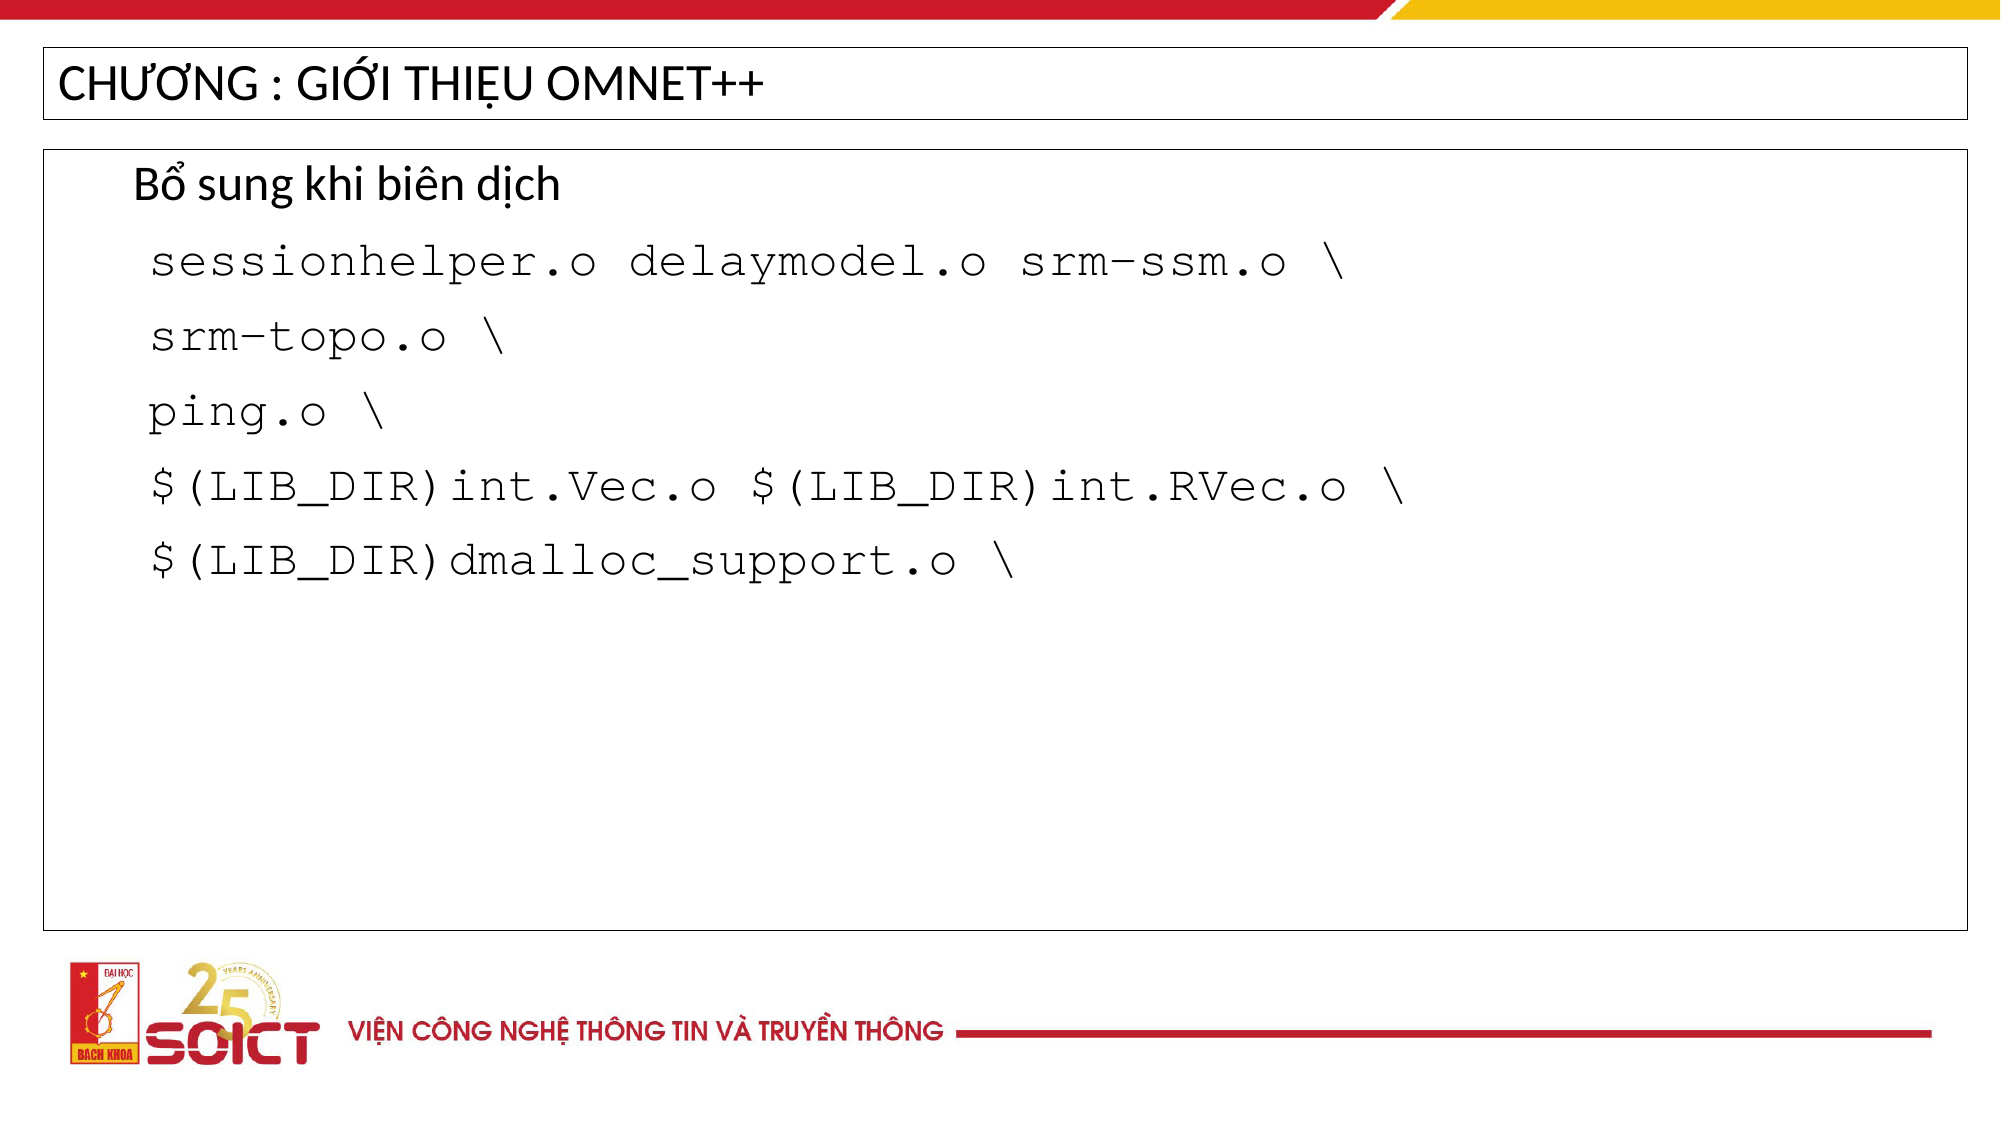

CHƯƠNG : GIỚI THIỆU OMNET++
Bổ sung khi biên dịch
   sessionhelper.o delaymodel.o srm-ssm.o \
   srm-topo.o \
   ping.o \
   $(LIB_DIR)int.Vec.o $(LIB_DIR)int.RVec.o \
   $(LIB_DIR)dmalloc_support.o \